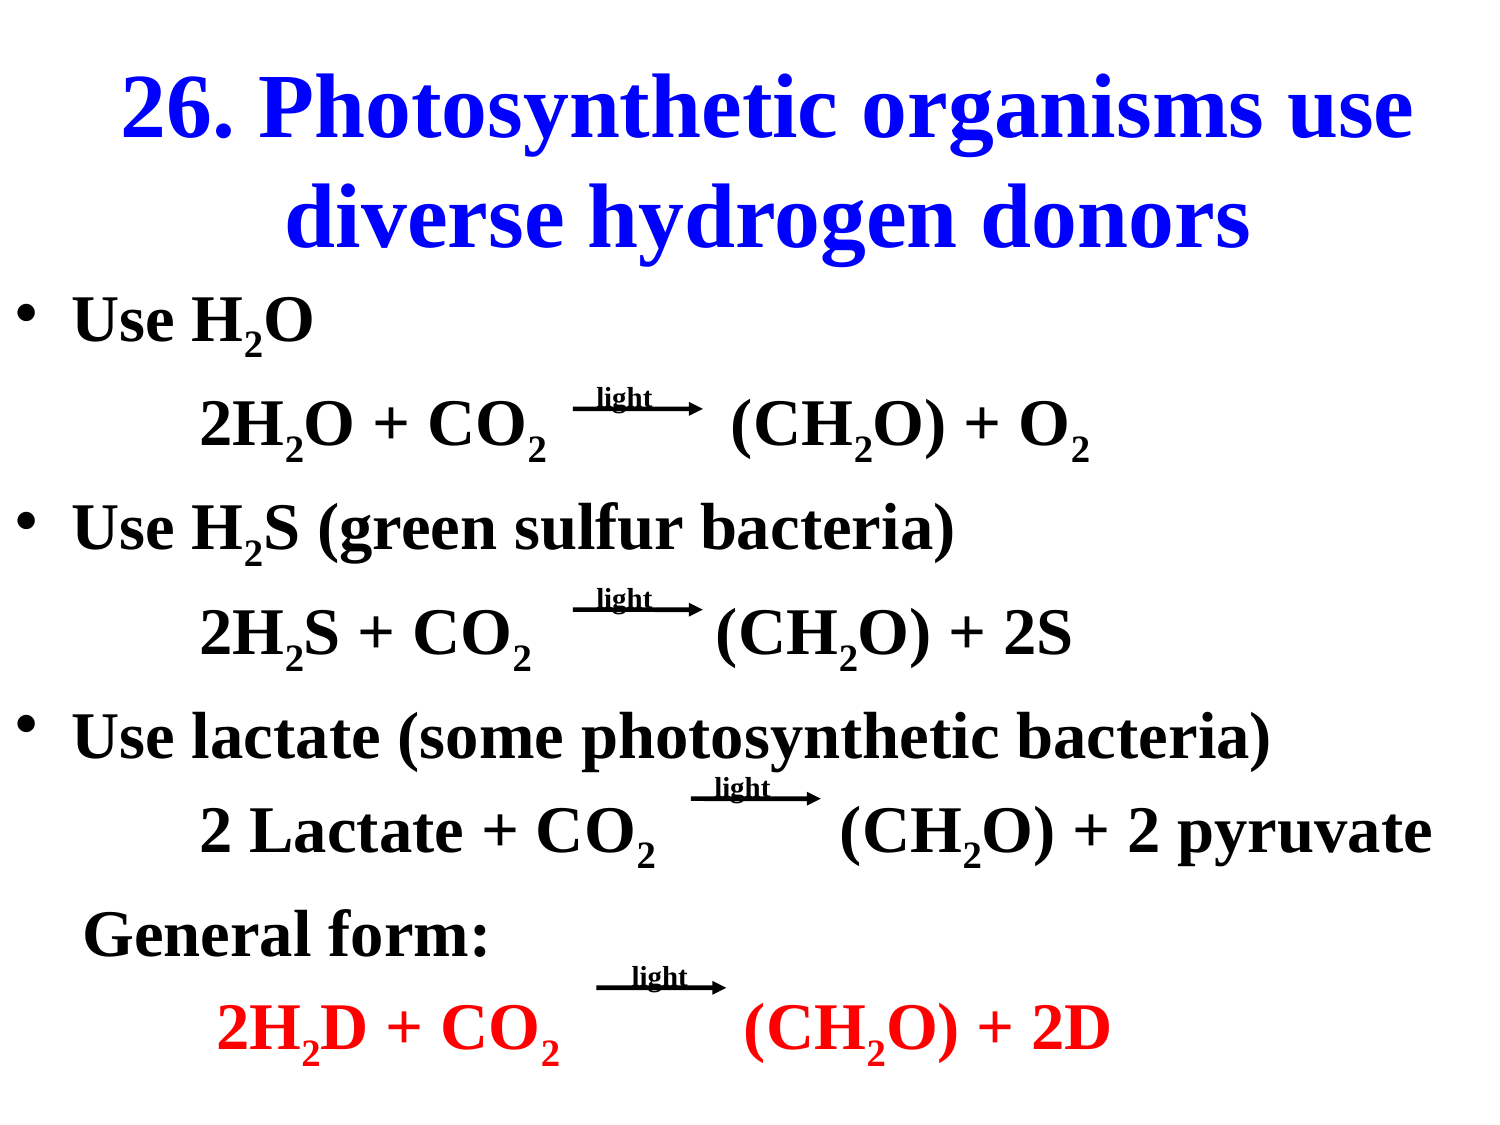

# 26. Photosynthetic organisms use diverse hydrogen donors
Use H2O
           2H2O + CO2           (CH2O) + O2
Use H2S (green sulfur bacteria)
           2H2S + CO2           (CH2O) + 2S
Use lactate (some photosynthetic bacteria)
           2 Lactate + CO2           (CH2O) + 2 pyruvate
    General form:
            2H2D + CO2           (CH2O) + 2D

light

light

light

light